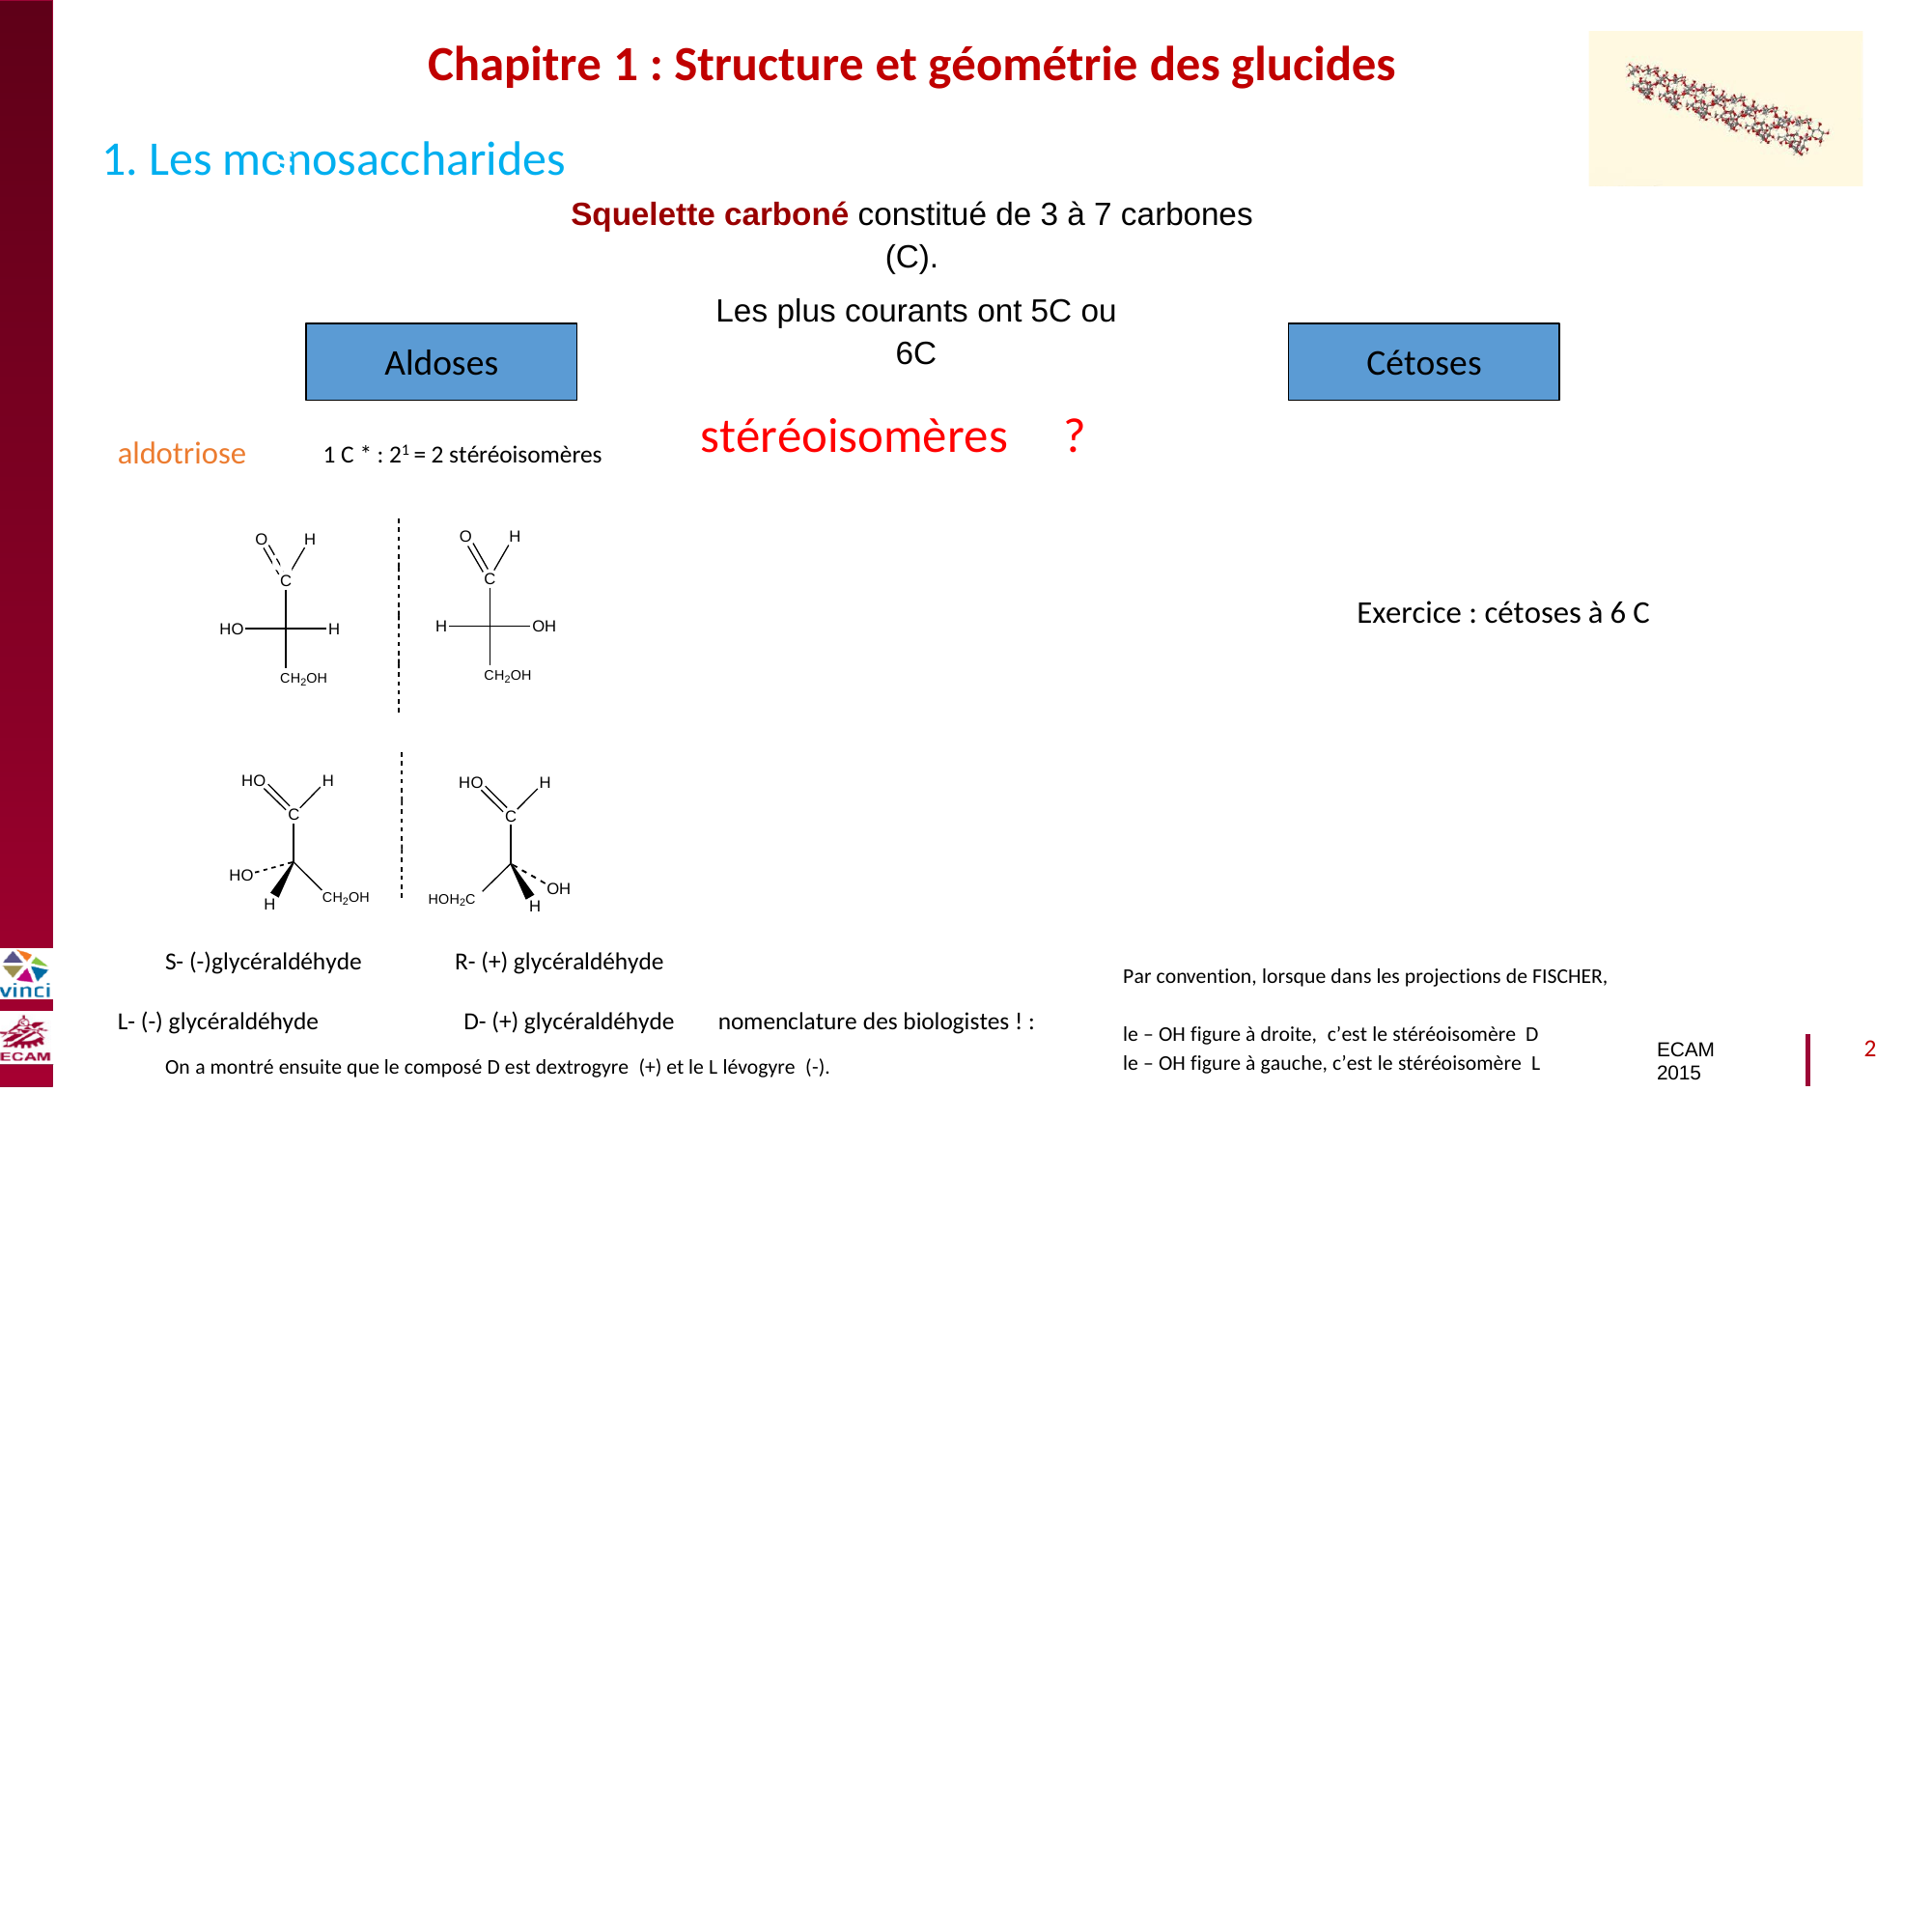

Chapitre 1 : Structure et géométrie des glucides
1. Les monosaccharides
Squelette carboné constitué de 3 à 7 carbones (C).
Les plus courants ont 5C ou 6C
B2040-Chimie du vivant et environnement

Aldoses

Cétoses
stéréoisomères
?
aldotriose
1 C * : 21 = 2 stéréoisomères

O        H

O
H

C
C

Exercice : cétoses à 6 C

H
OH
HO
H

CH2OH
CH2OH

HO
H

HO
H

C
C

HO

OH

CH2OH
HOH2C

H

H
S- (-)glycéraldéhyde
R- (+) glycéraldéhyde

Par convention, lorsque dans les projections de FISCHER,
L- (-) glycéraldéhyde
D- (+) glycéraldéhyde
nomenclature des biologistes ! :

le – OH figure à droite, c’est le stéréoisomère  D
le – OH figure à gauche, c’est le stéréoisomère L

2
ECAM 2015
On a montré ensuite que le composé D est dextrogyre (+) et le L lévogyre (-).